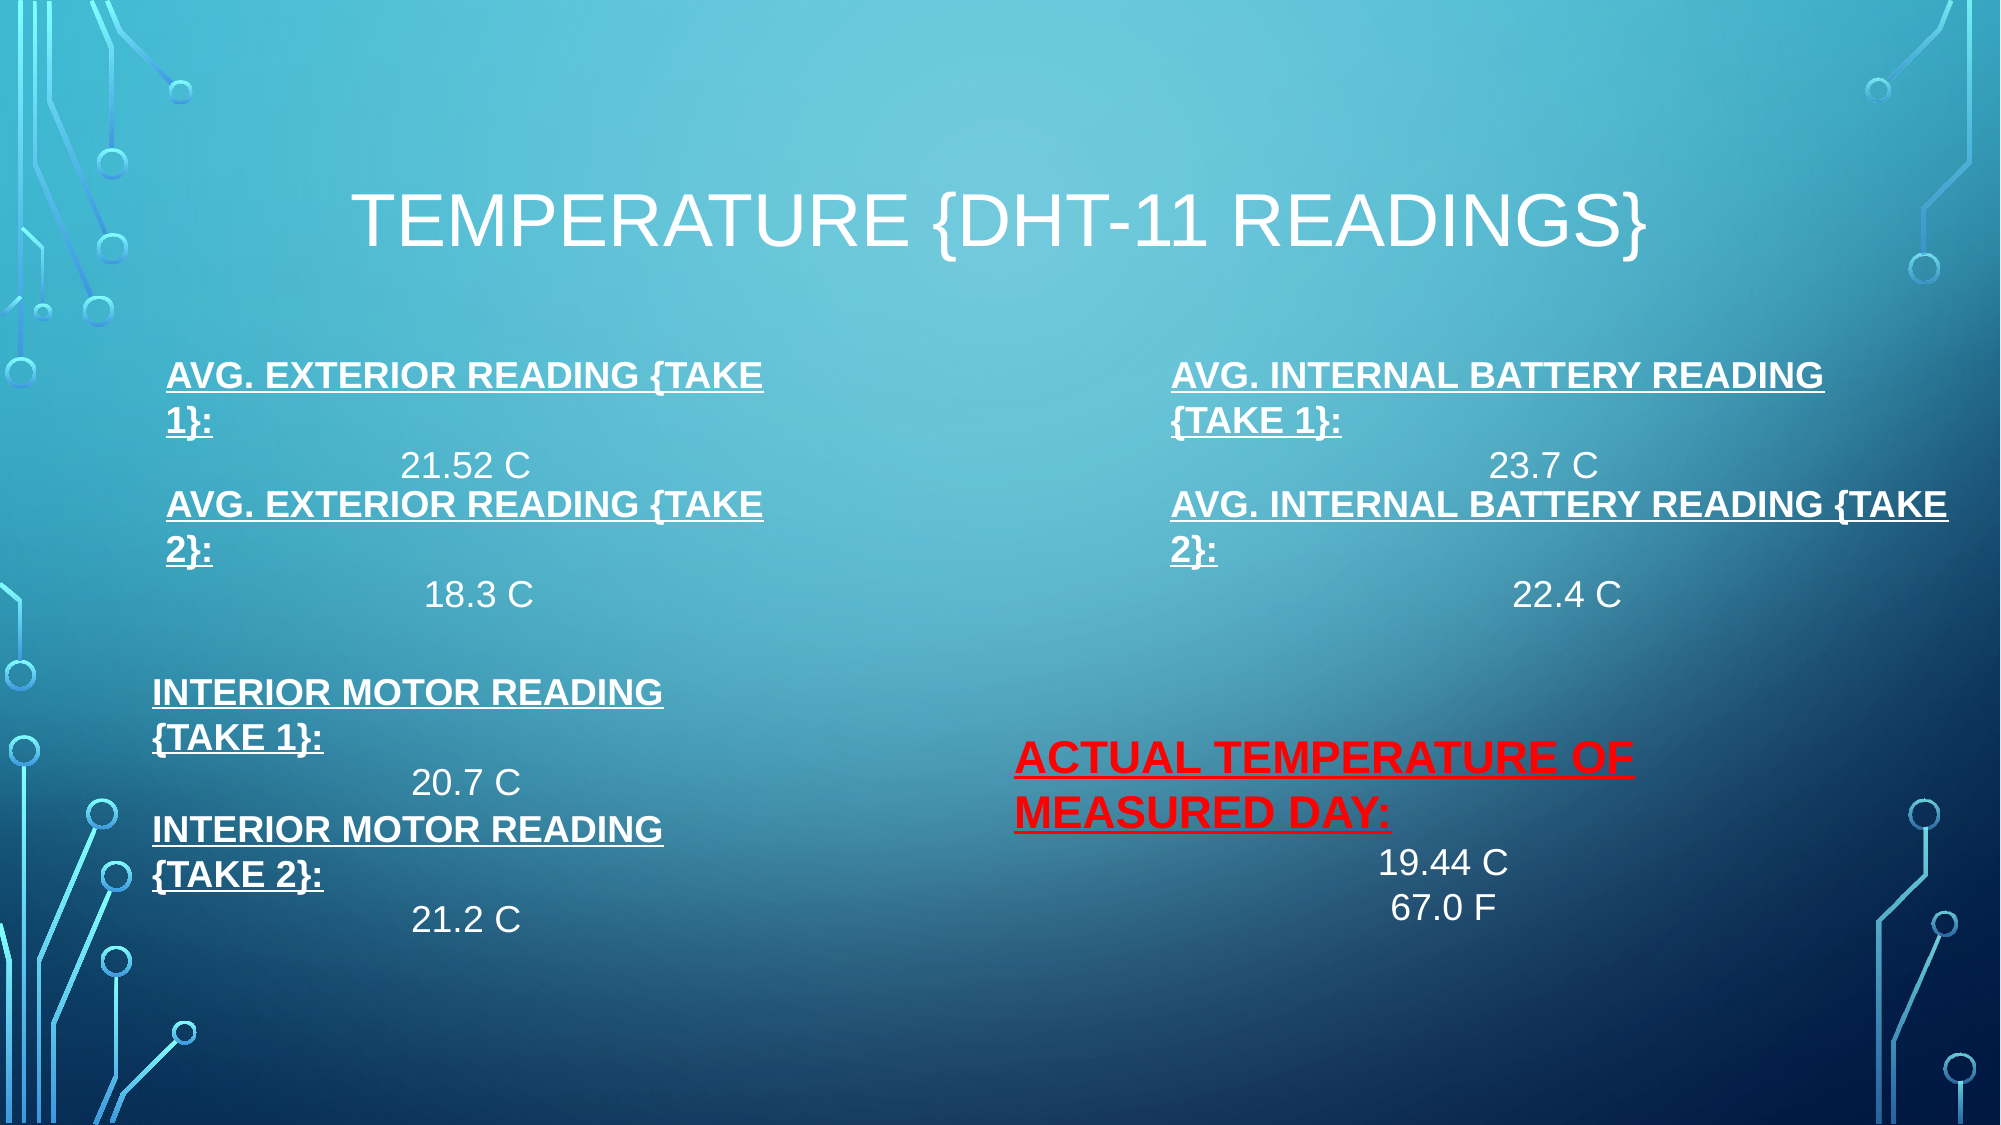

# Temperature {dht-11 readings}
AVG. EXTERIOR READING {TAKE 1}:
21.52 C
AVG. INTERNAL BATTERY READING {TAKE 1}:
23.7 C
AVG. INTERNAL BATTERY READING {TAKE 2}:
22.4 C
AVG. EXTERIOR READING {TAKE 2}:
18.3 C
INTERIOR MOTOR READING {TAKE 1}:
20.7 C
ACTUAL TEMPERATURE OF MEASURED DAY:
19.44 C
67.0 F
INTERIOR MOTOR READING {TAKE 2}:
21.2 C